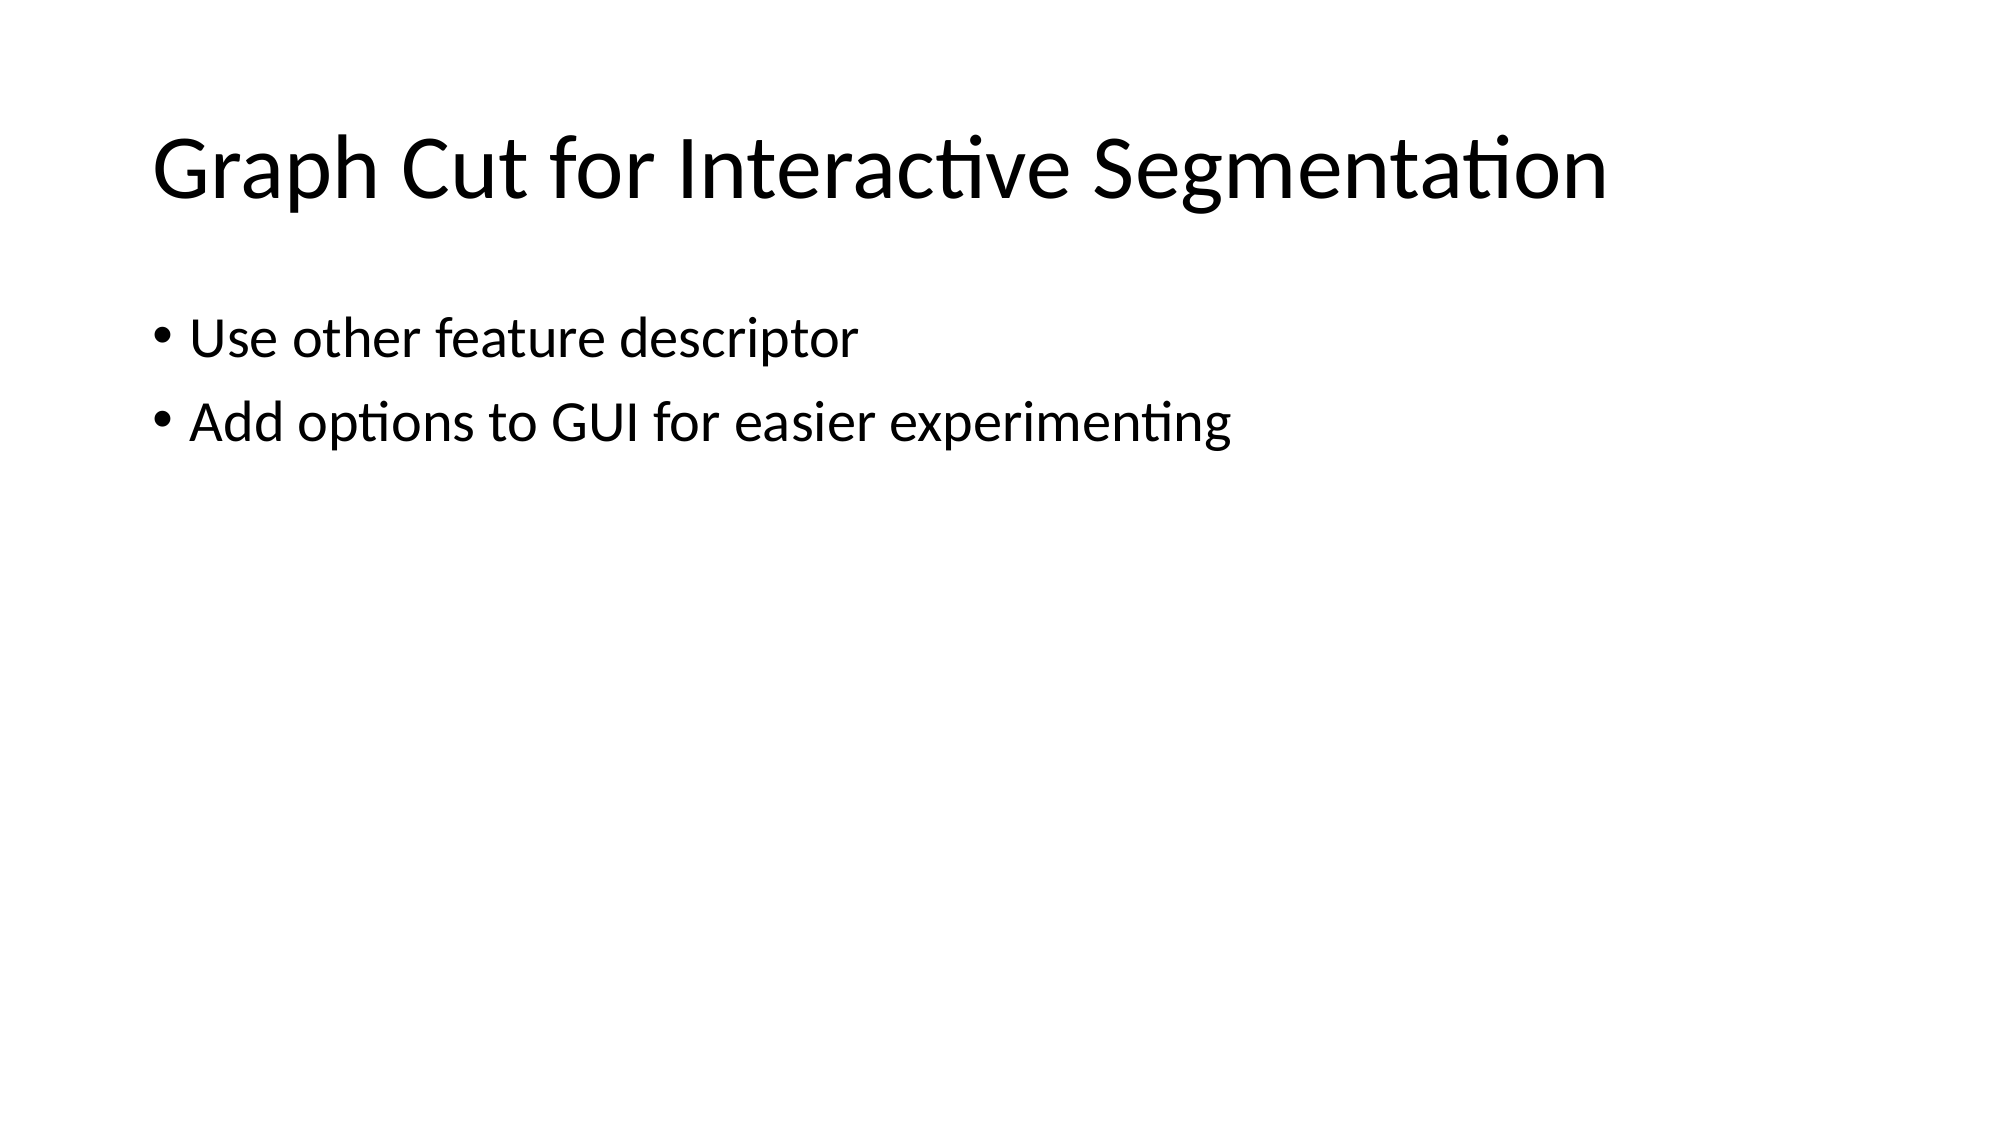

# Graph Cut for Interactive Segmentation
Use other feature descriptor
Add options to GUI for easier experimenting